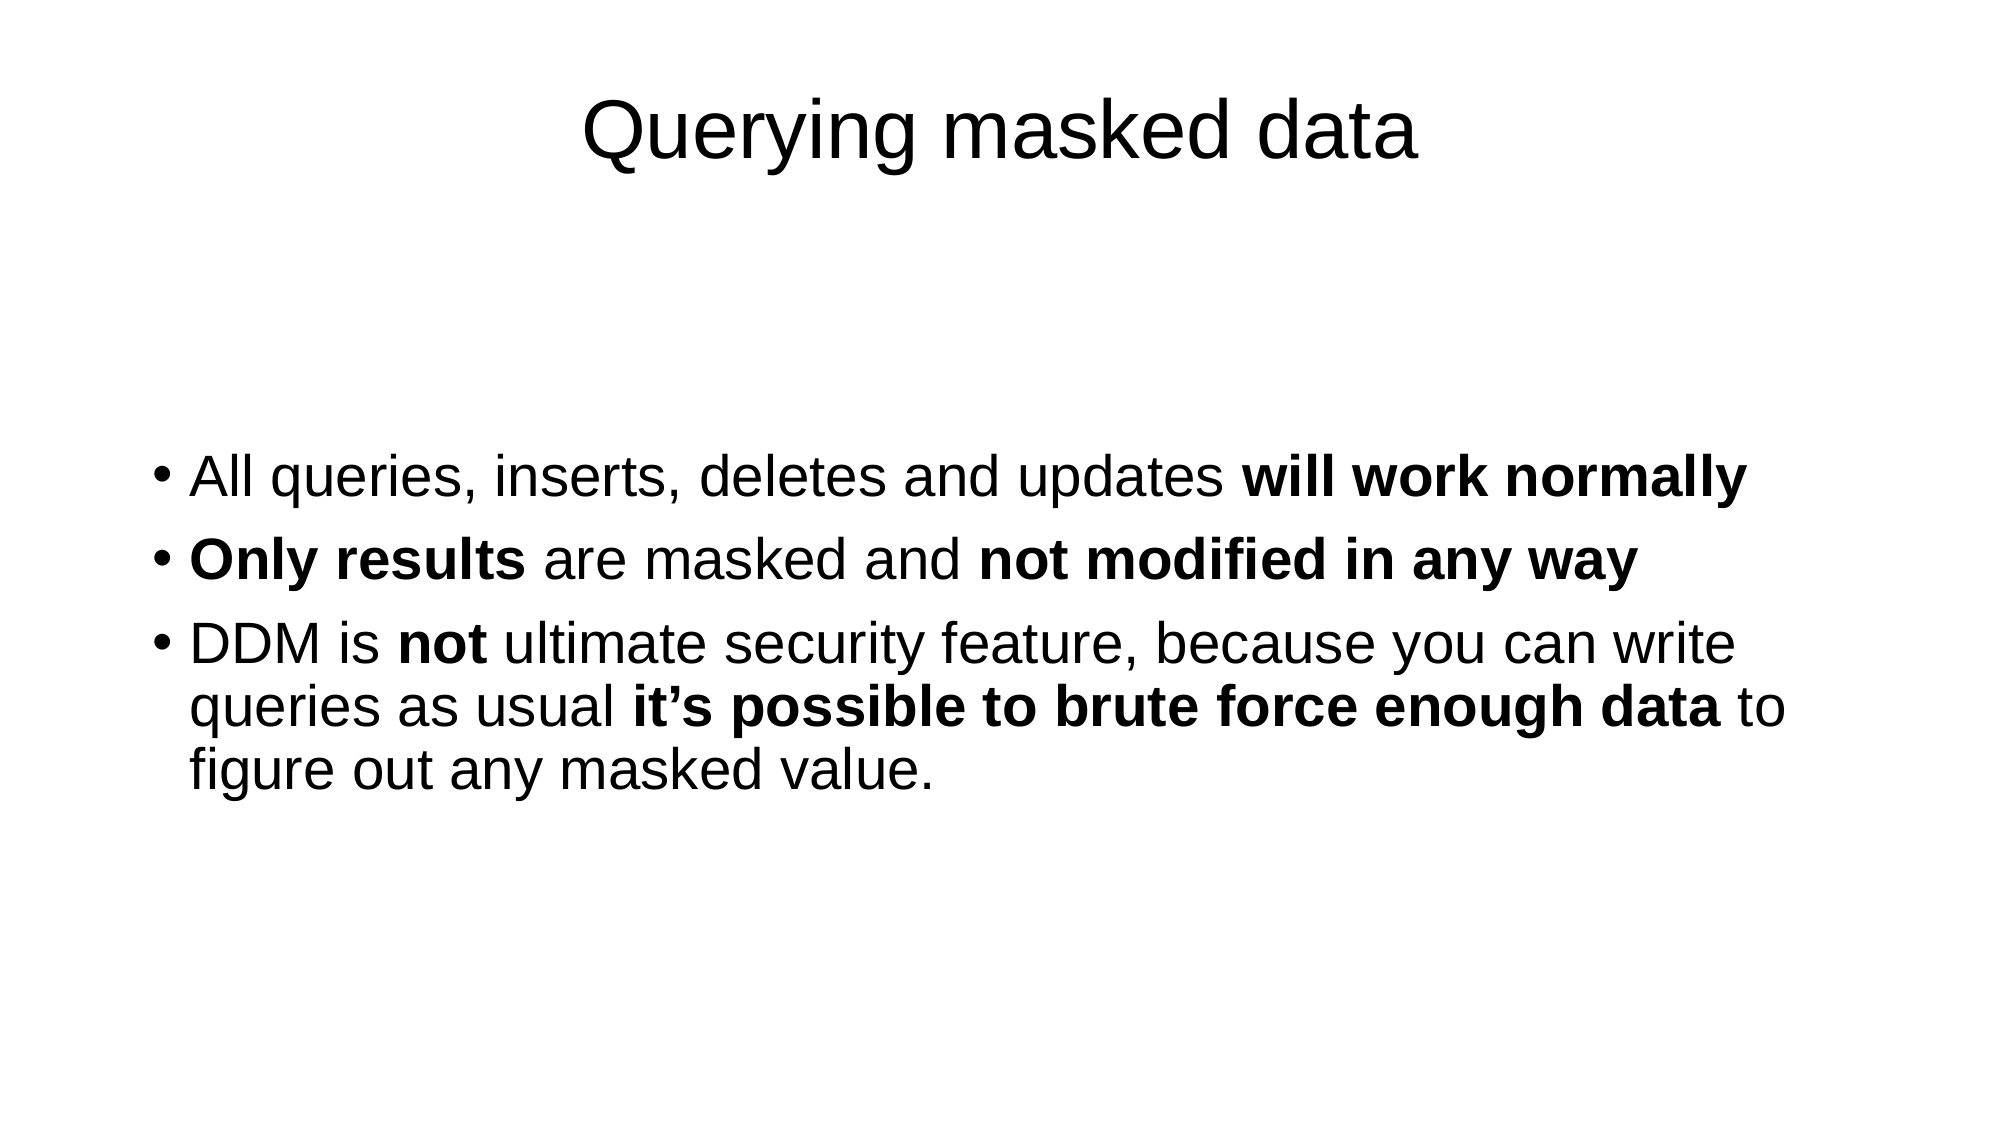

# Querying masked data
All queries, inserts, deletes and updates will work normally
Only results are masked and not modified in any way
DDM is not ultimate security feature, because you can write queries as usual it’s possible to brute force enough data to figure out any masked value.